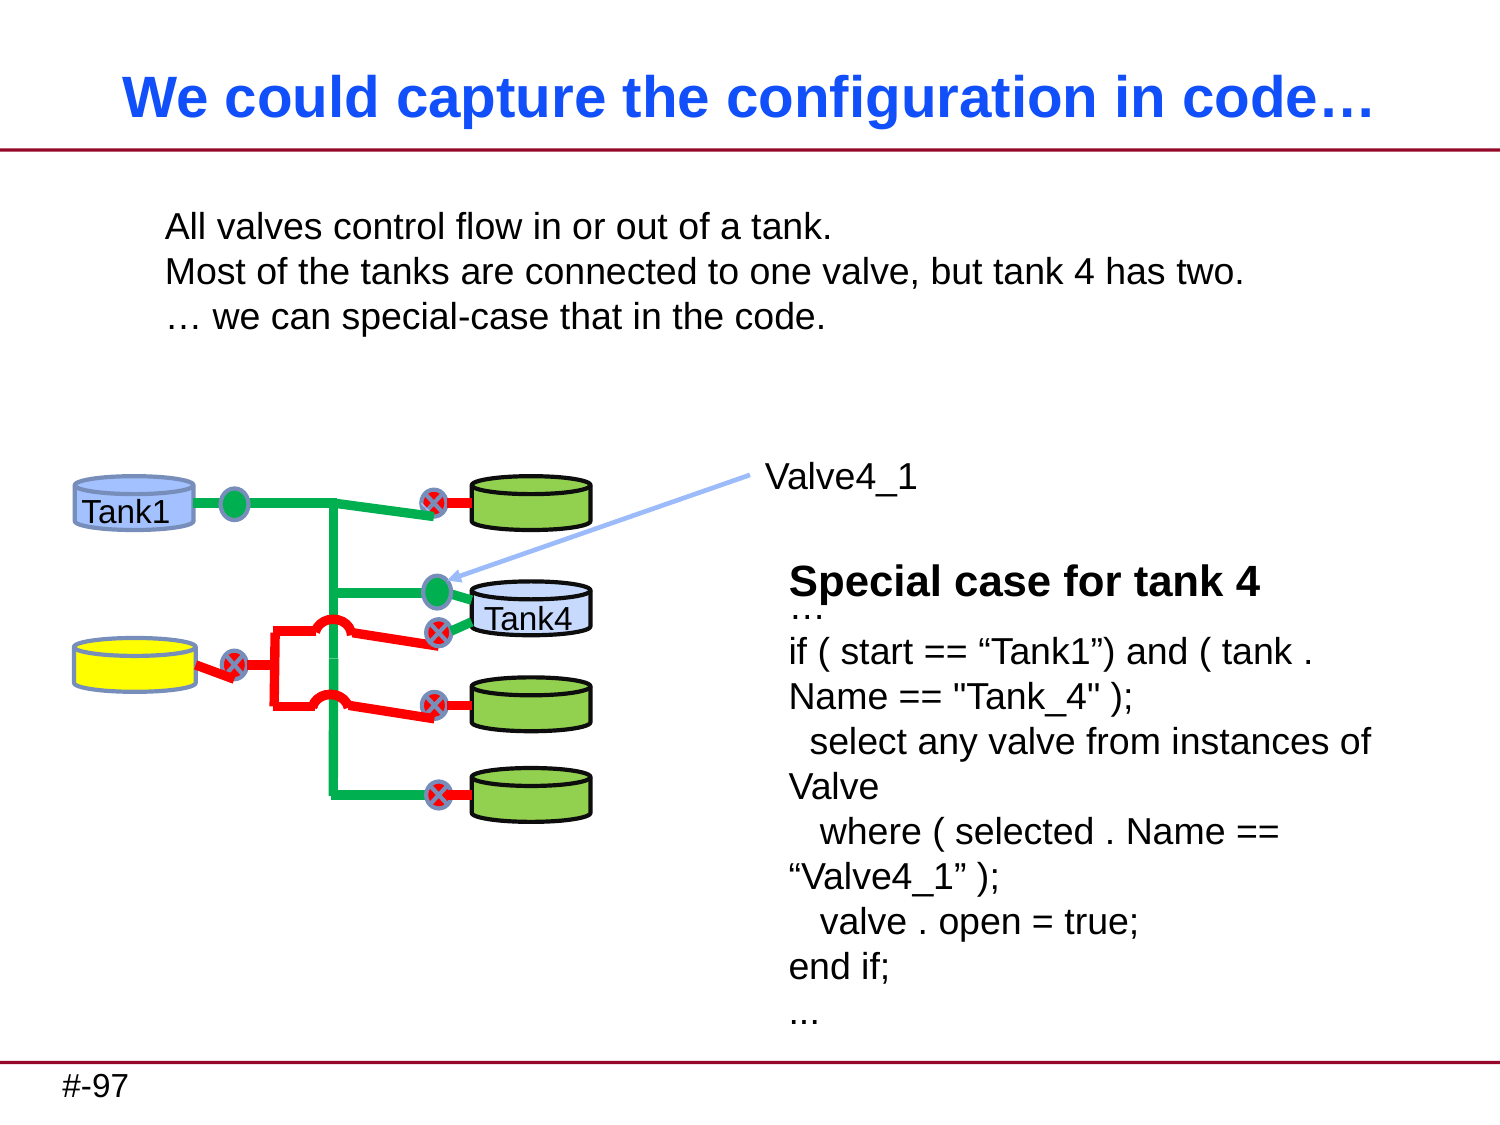

# We could capture the configuration in code…

All valves control flow in or out of a tank.
Most of the tanks are connected to one valve, but tank 4 has two.
… we can special-case that in the code.
Valve4_1

Tank1
Special case for tank 4
…
if ( start == “Tank1”) and ( tank . Name == "Tank_4" );
  select any valve from instances of Valve
   where ( selected . Name == “Valve4_1” );
   valve . open = true;
end if;
...
Tank4